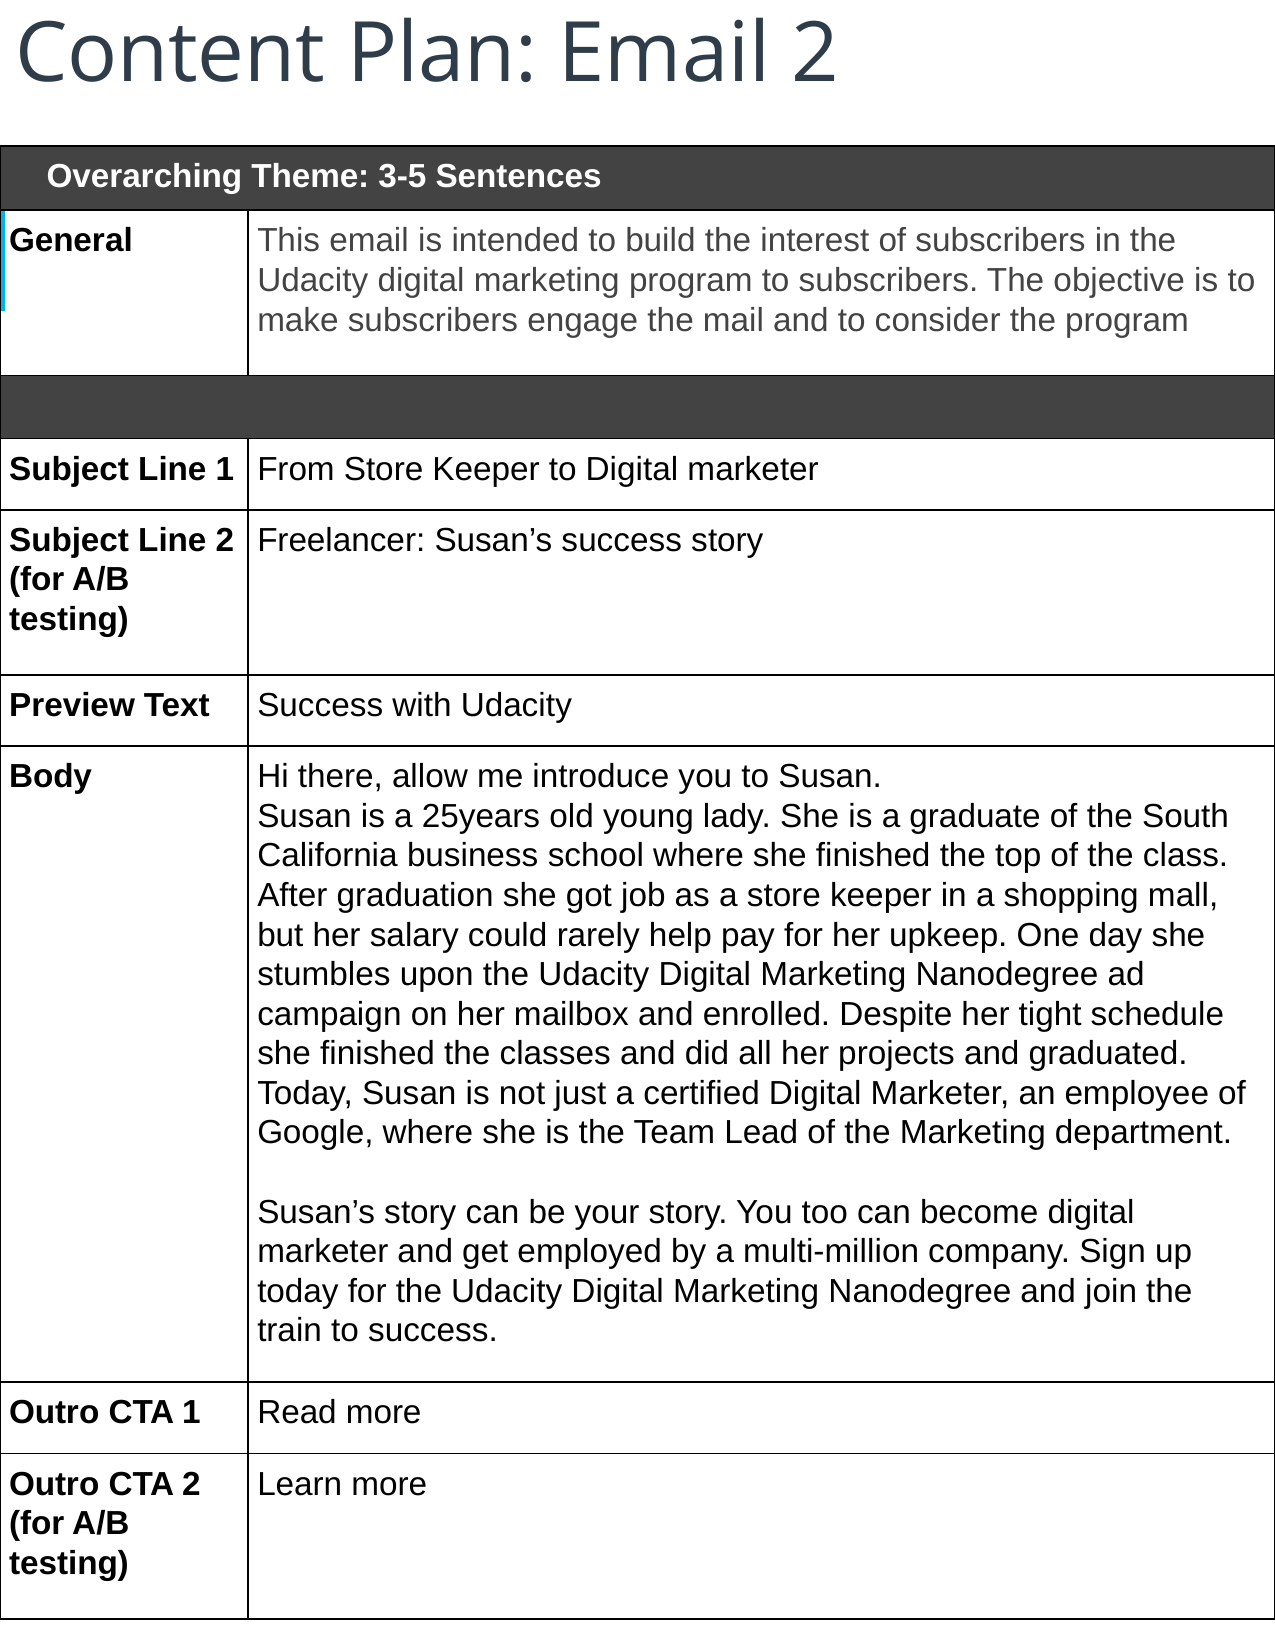

# Content Plan: Email 2
| Overarching Theme: 3-5 Sentences |  |
| --- | --- |
| General | This email is intended to build the interest of subscribers in the Udacity digital marketing program to subscribers. The objective is to make subscribers engage the mail and to consider the program |
|  |  |
| Subject Line 1 | From Store Keeper to Digital marketer |
| Subject Line 2 (for A/B testing) | Freelancer: Susan’s success story |
| Preview Text | Success with Udacity |
| Body | Hi there, allow me introduce you to Susan. Susan is a 25years old young lady. She is a graduate of the South California business school where she finished the top of the class. After graduation she got job as a store keeper in a shopping mall, but her salary could rarely help pay for her upkeep. One day she stumbles upon the Udacity Digital Marketing Nanodegree ad campaign on her mailbox and enrolled. Despite her tight schedule she finished the classes and did all her projects and graduated. Today, Susan is not just a certified Digital Marketer, an employee of Google, where she is the Team Lead of the Marketing department.   Susan’s story can be your story. You too can become digital marketer and get employed by a multi-million company. Sign up today for the Udacity Digital Marketing Nanodegree and join the train to success. |
| Outro CTA 1 | Read more |
| Outro CTA 2 (for A/B testing) | Learn more |